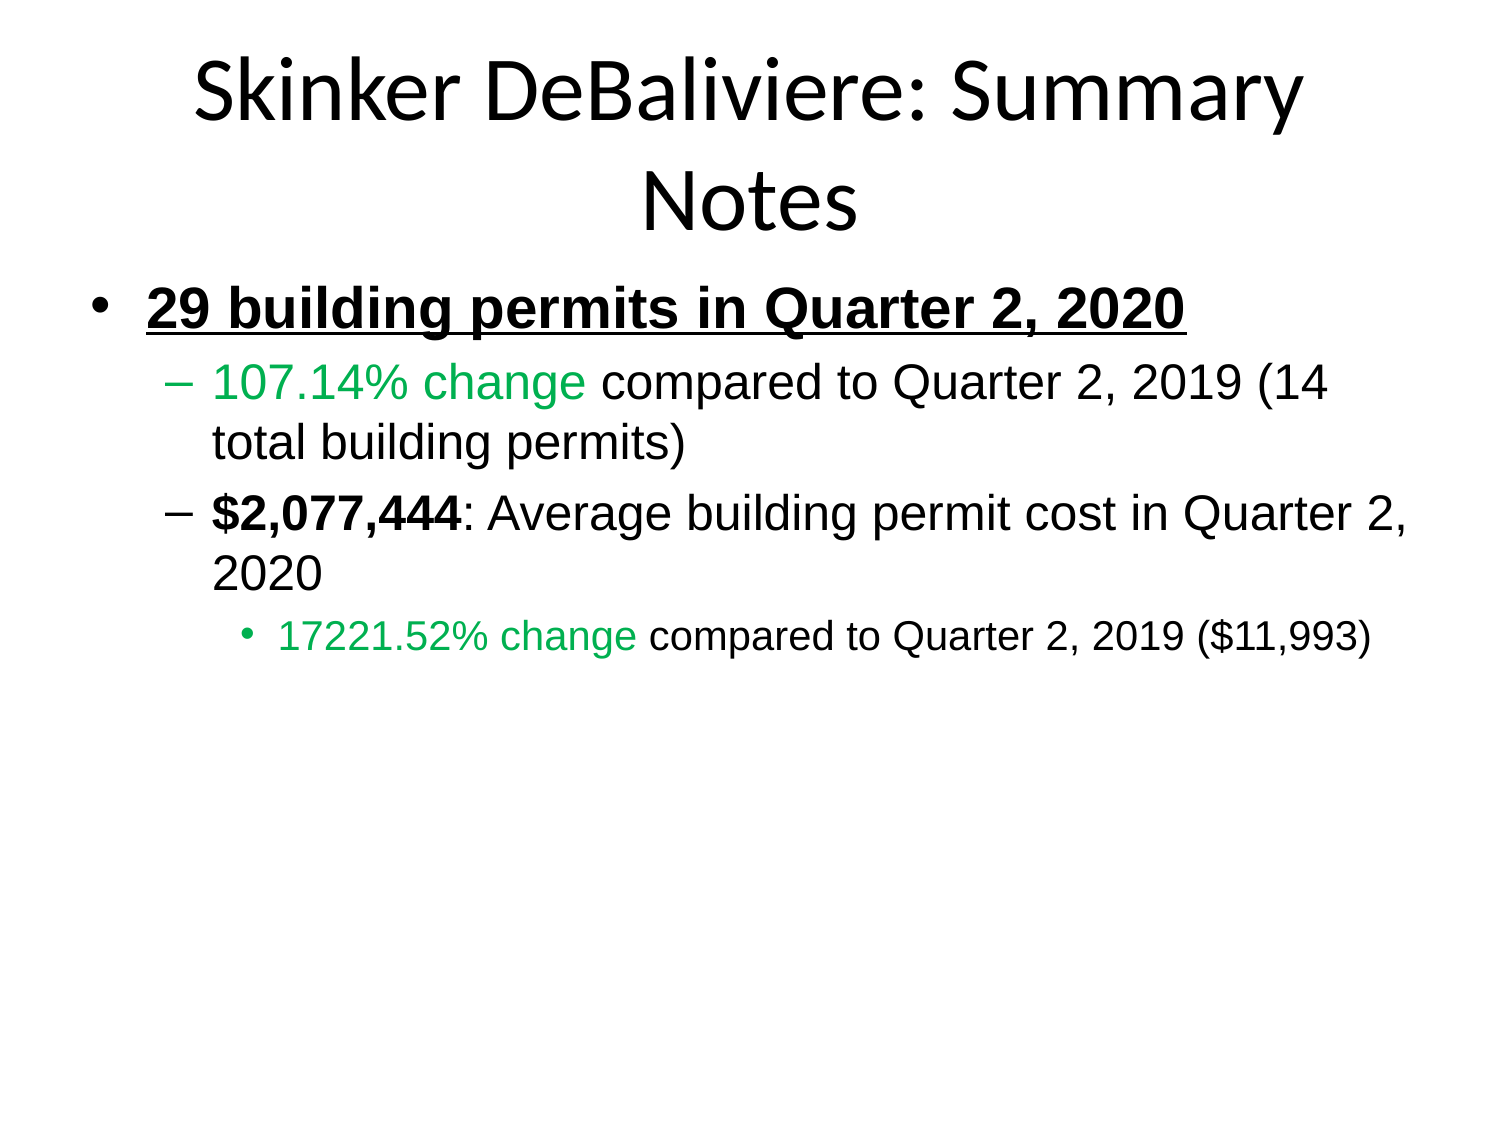

# Skinker DeBaliviere: Summary Notes
29 building permits in Quarter 2, 2020
107.14% change compared to Quarter 2, 2019 (14 total building permits)
$2,077,444: Average building permit cost in Quarter 2, 2020
17221.52% change compared to Quarter 2, 2019 ($11,993)